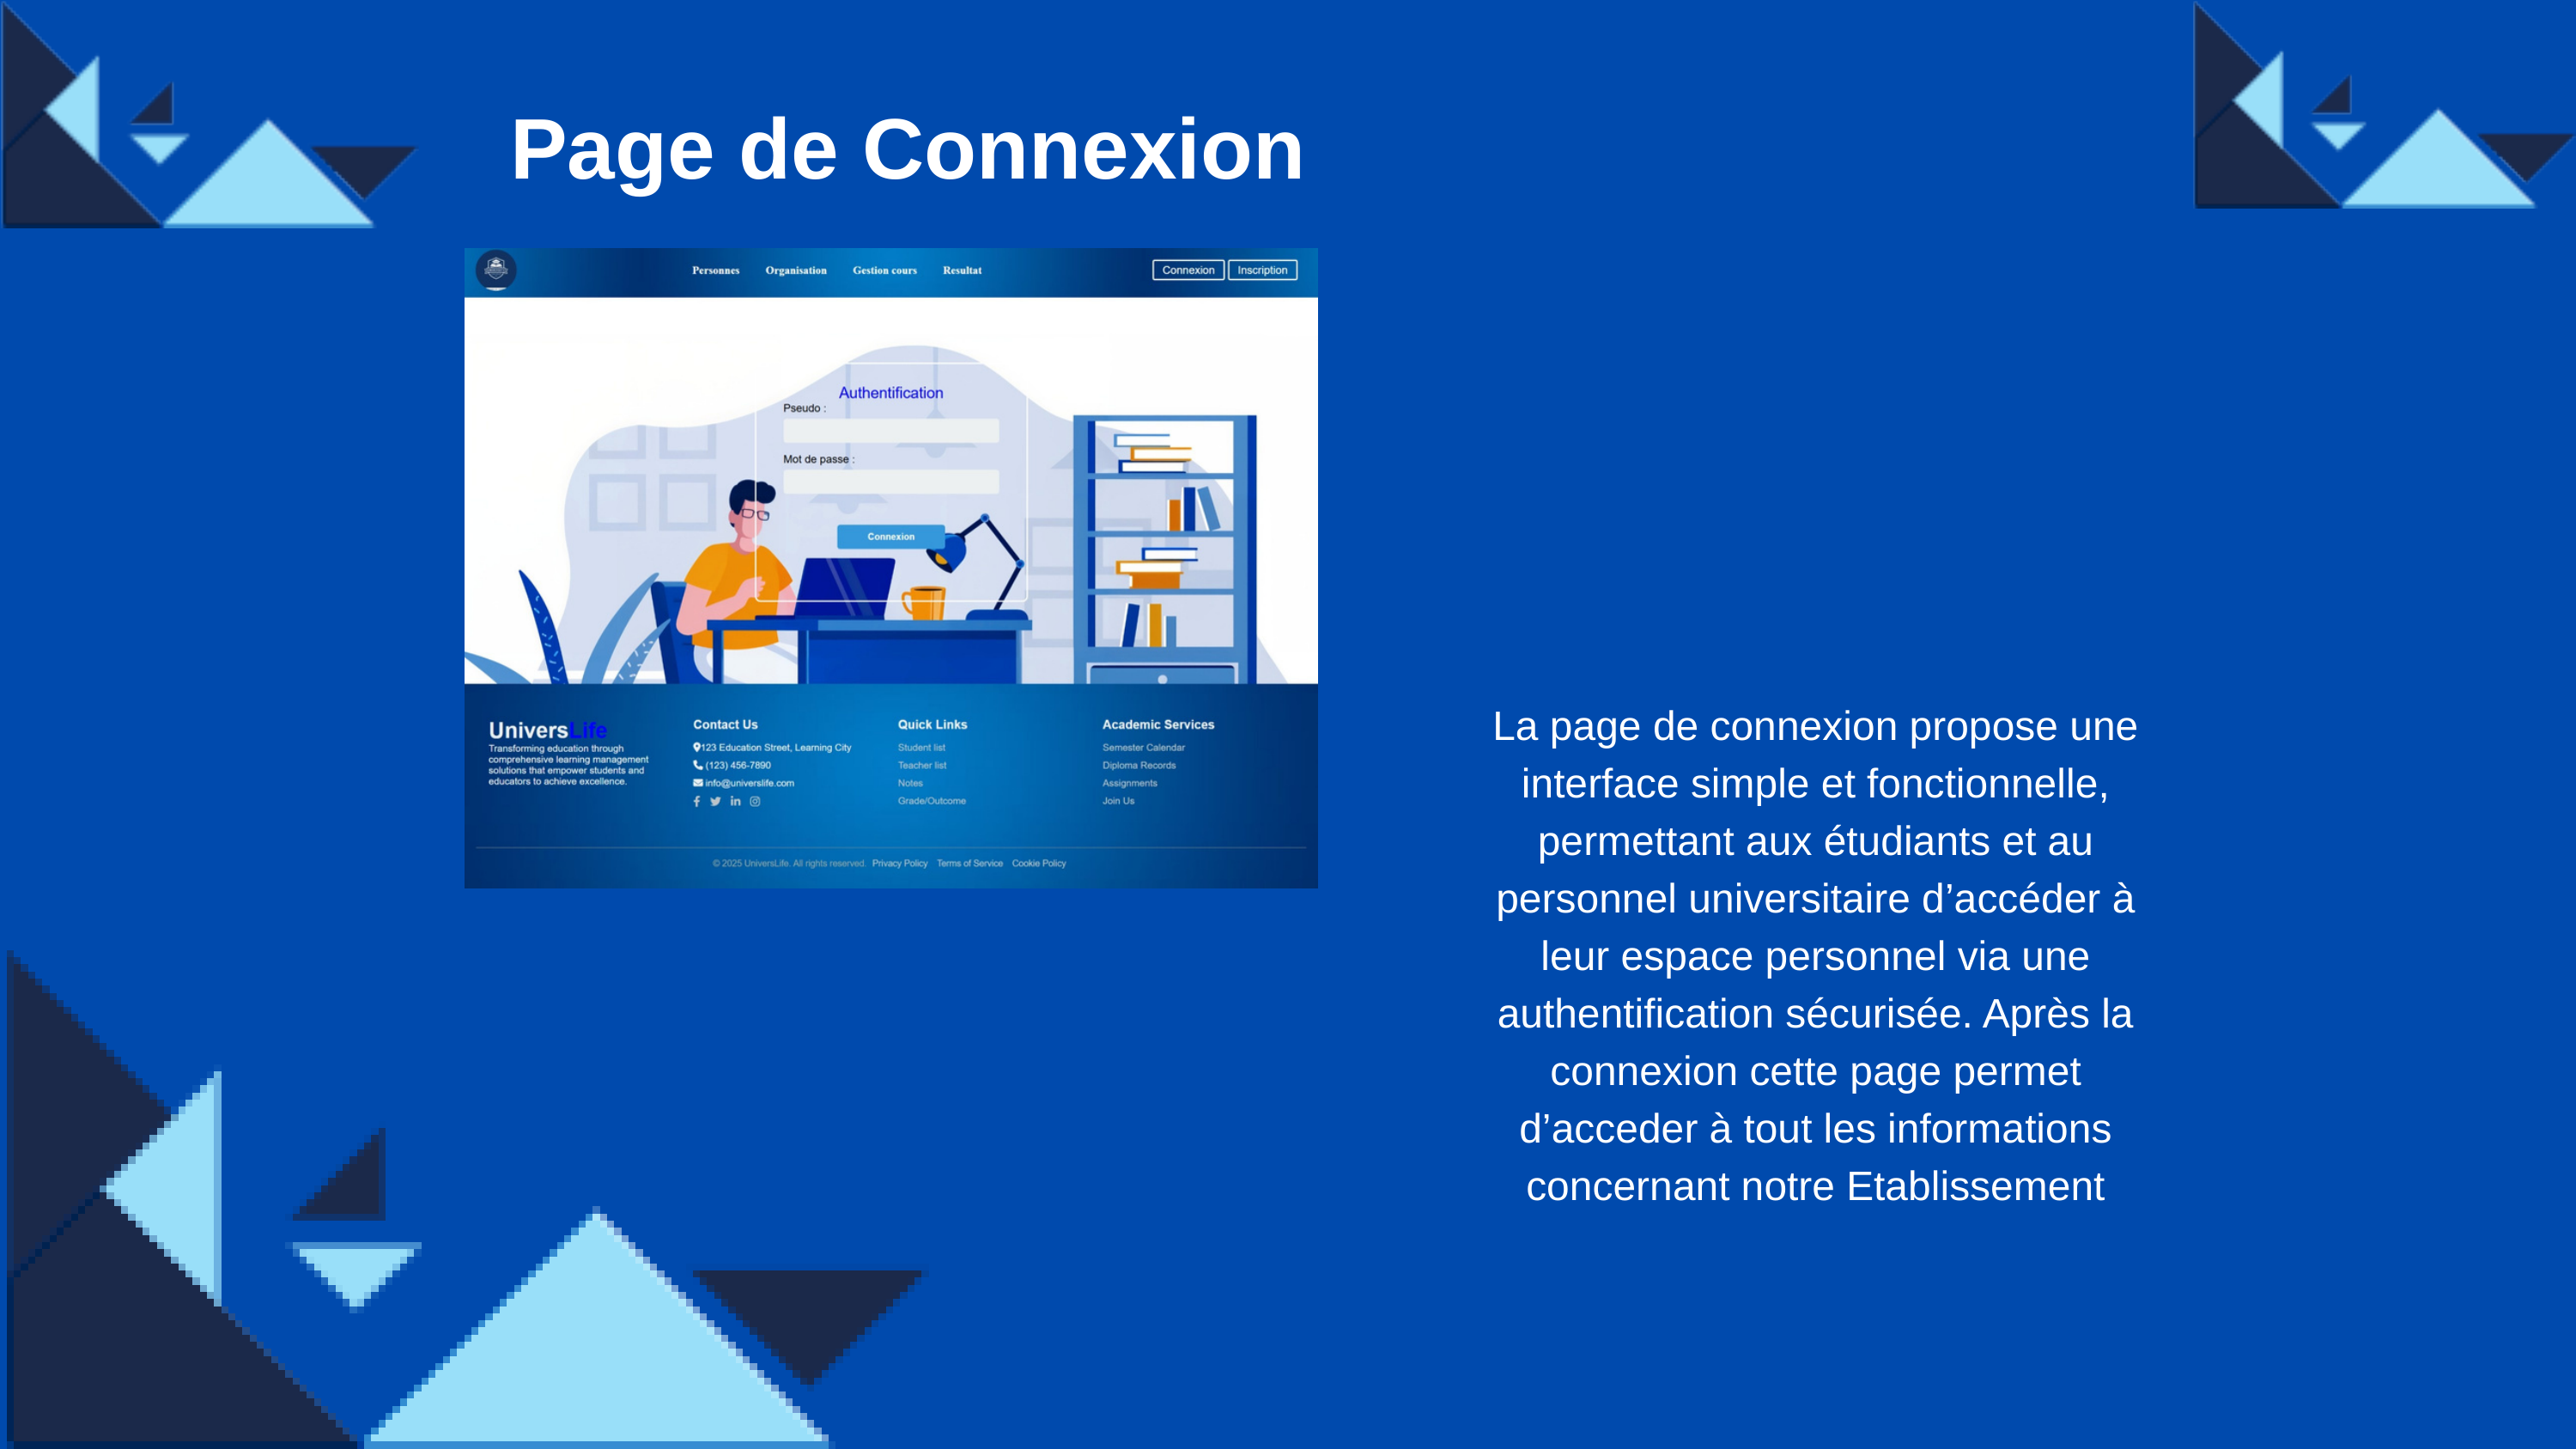

Page de Connexion

La page de connexion propose une interface simple et fonctionnelle, permettant aux étudiants et au personnel universitaire d’accéder à leur espace personnel via une authentification sécurisée. Après la connexion cette page permet d’acceder à tout les informations concernant notre Etablissement